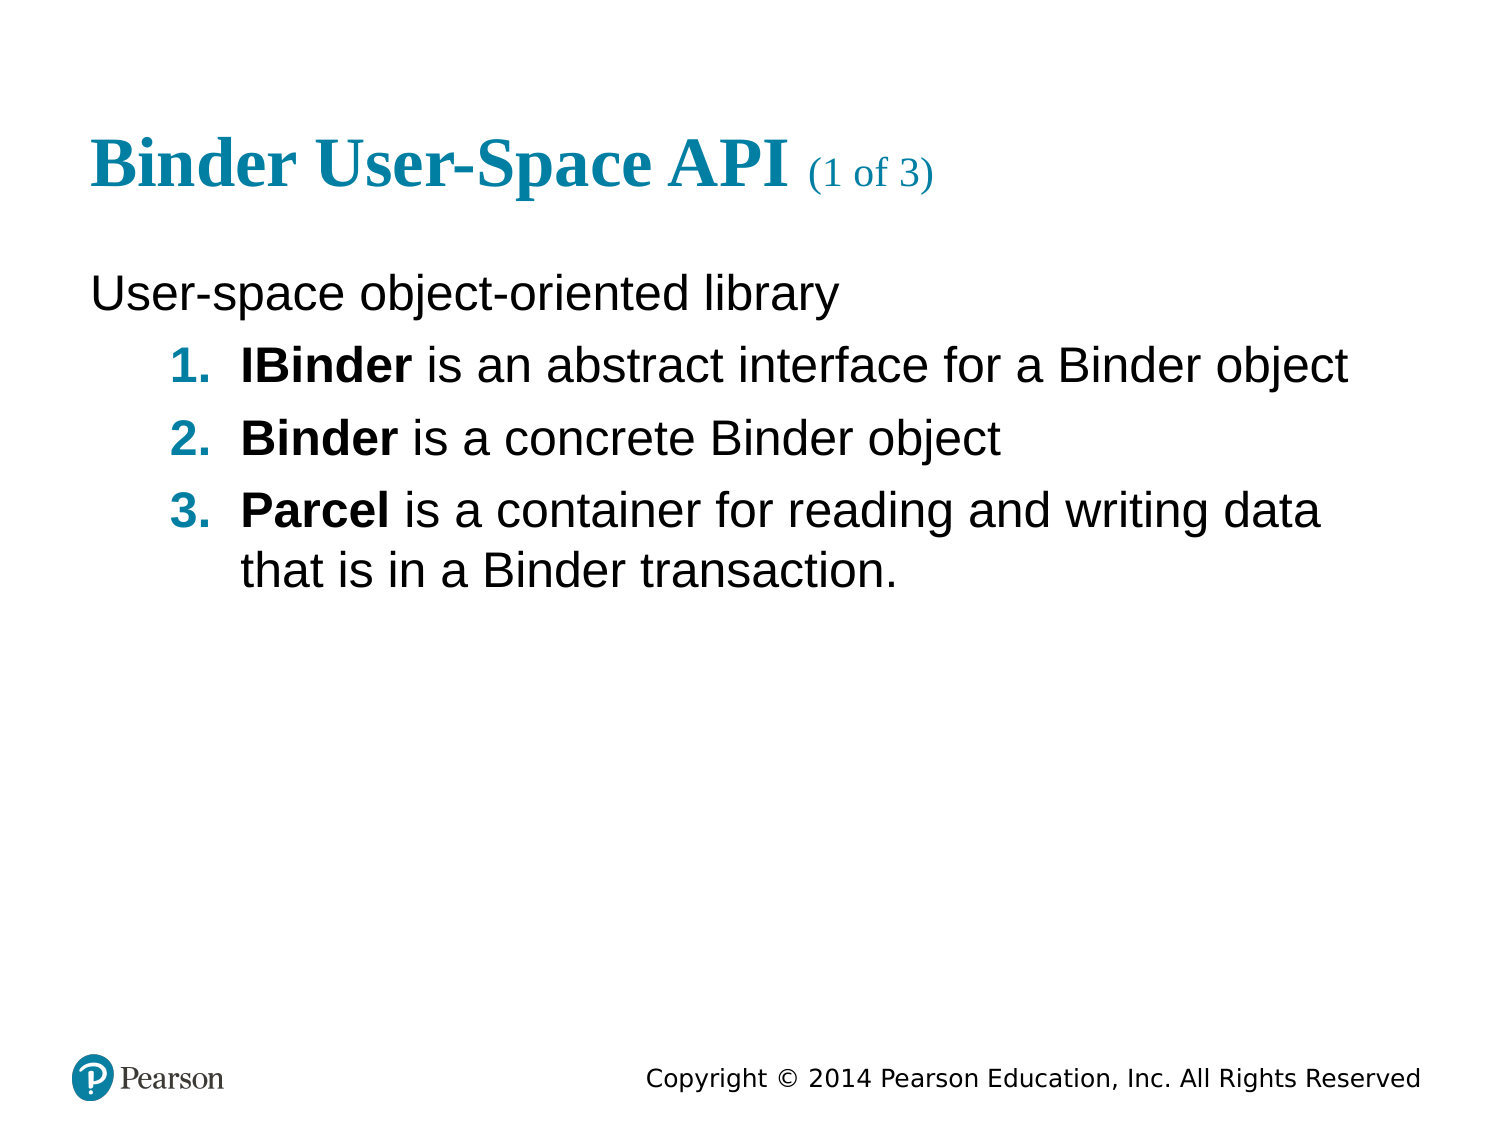

# Binder User-Space A P I (1 of 3)
User-space object-oriented library
IBinder is an abstract interface for a Binder object
Binder is a concrete Binder object
Parcel is a container for reading and writing data that is in a Binder transaction.